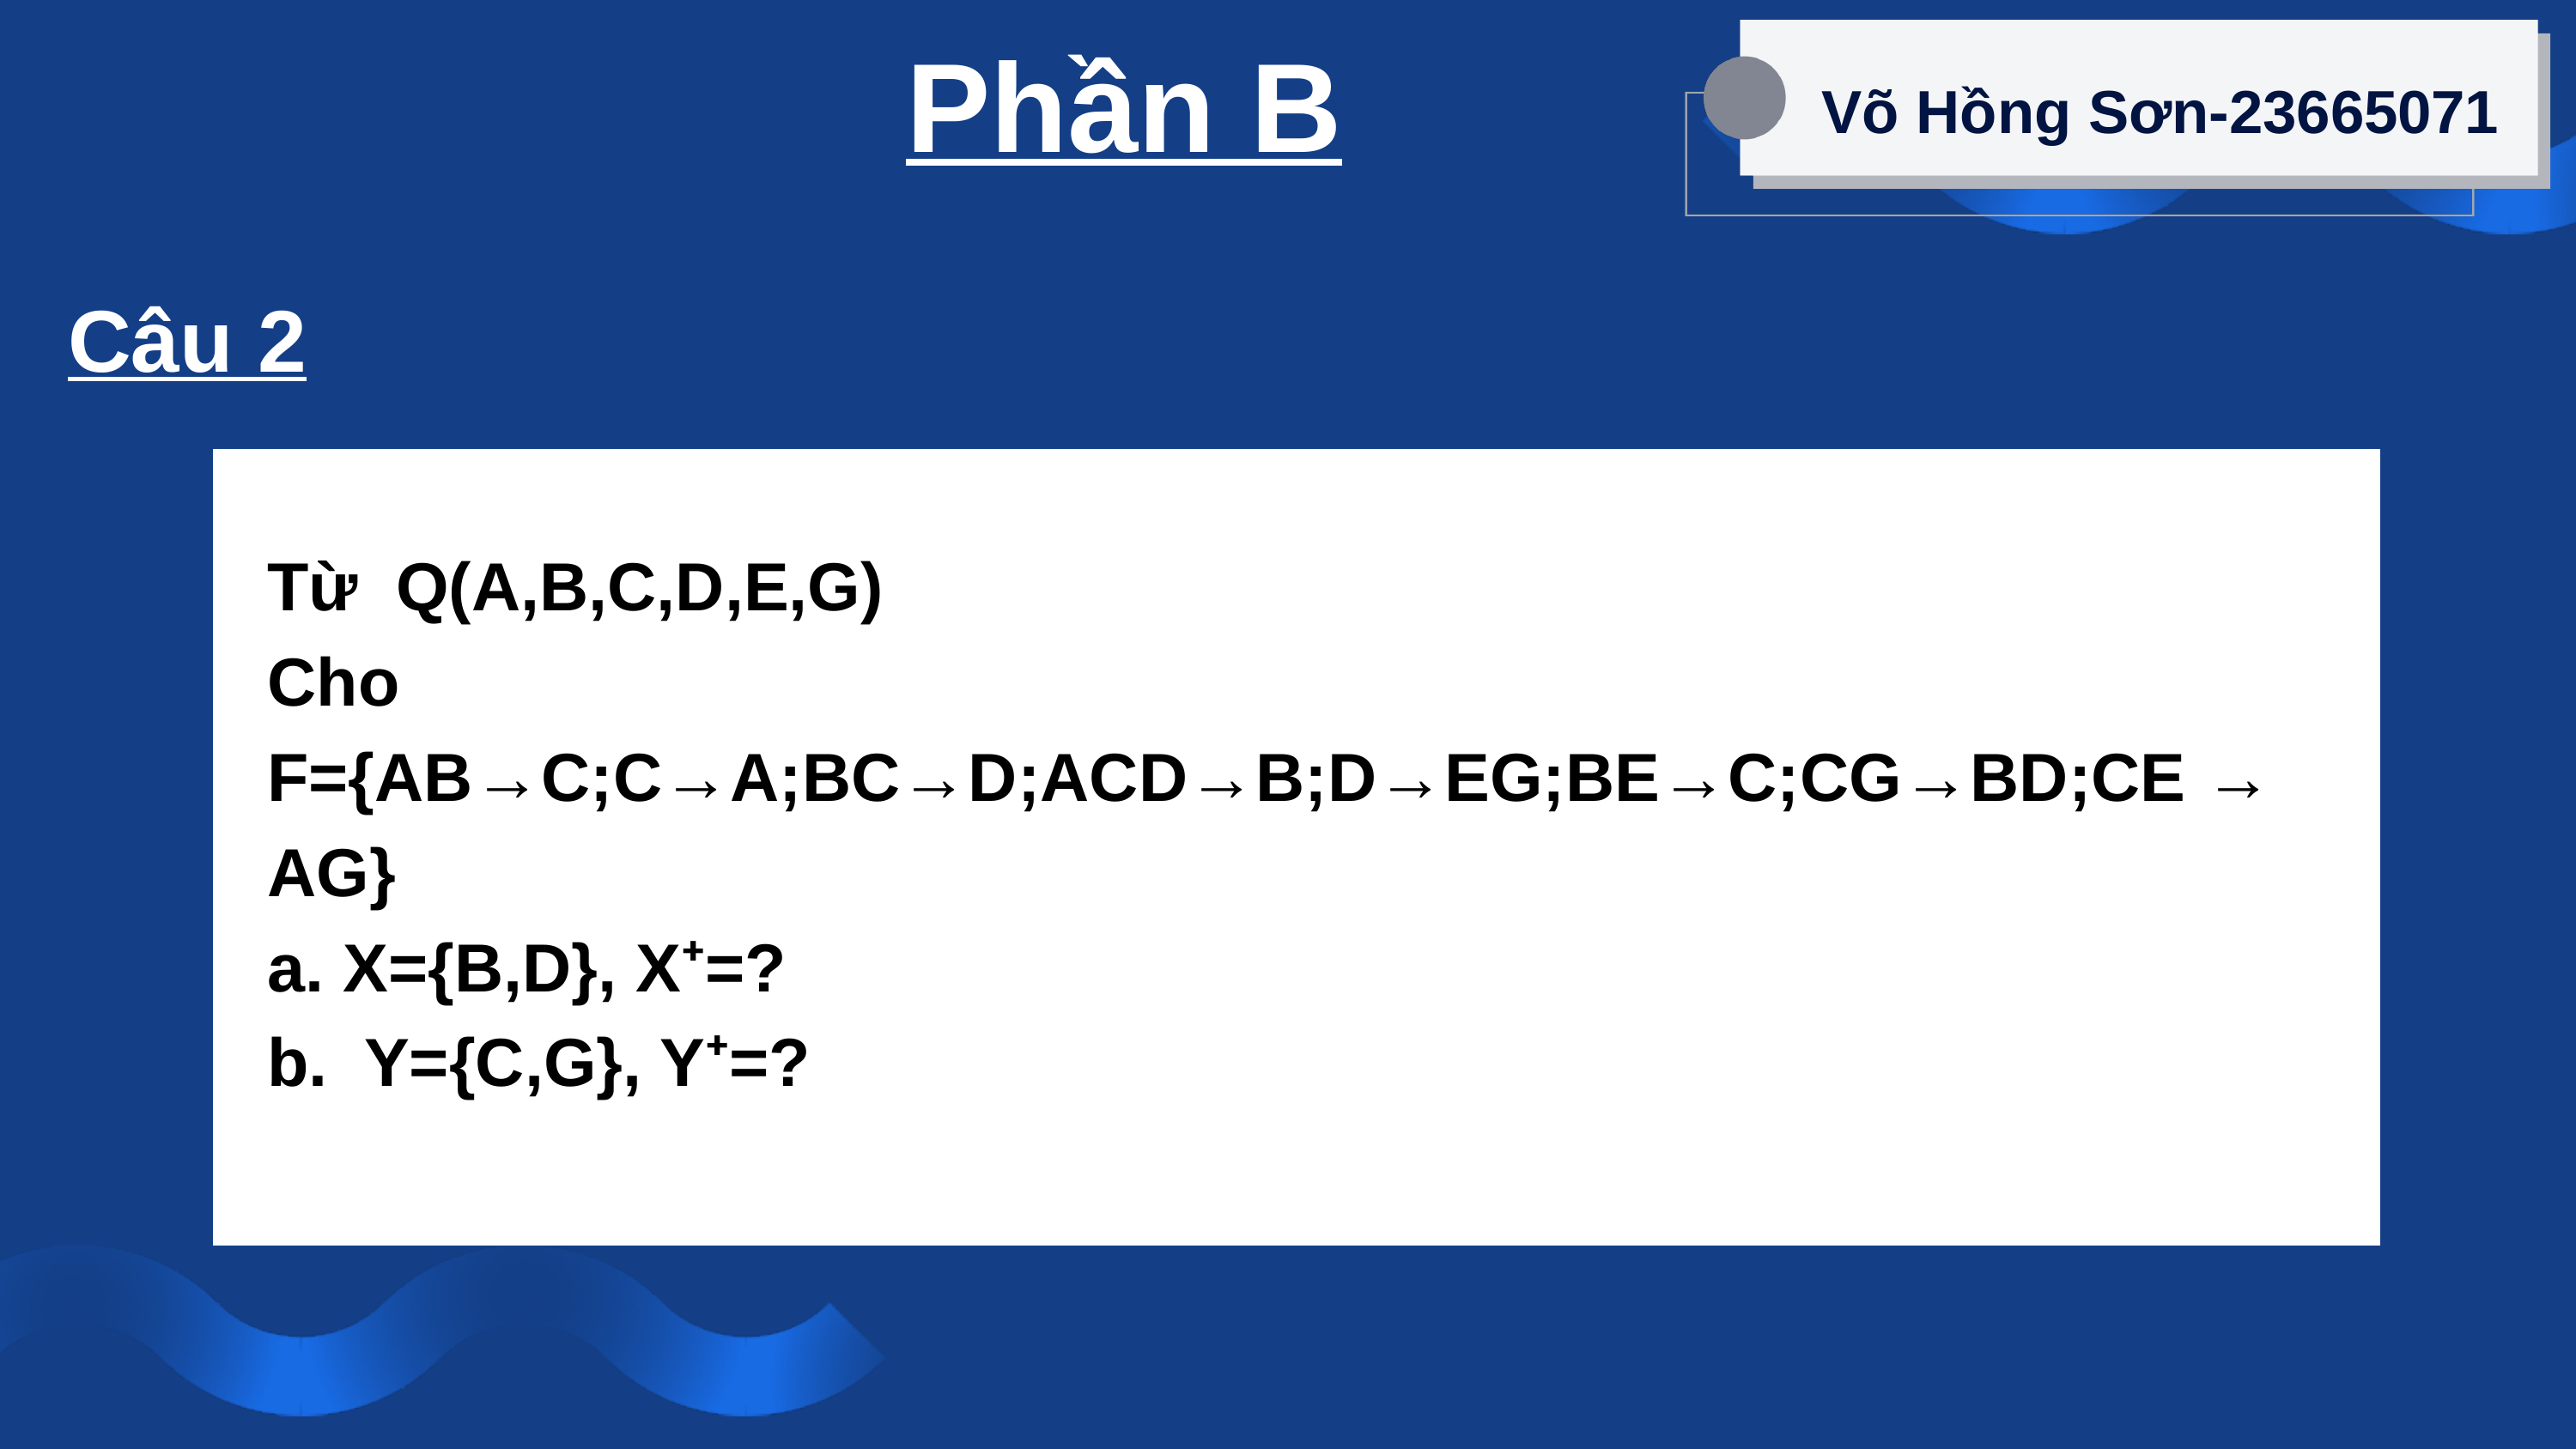

Phần B

Võ Hồng Sơn-23665071

Câu 2

Từ  Q(A,B,C,D,E,G)
Cho
F={AB→C;C→A;BC→D;ACD→B;D→EG;BE→C;CG→BD;CE → AG}
a. X={B,D}, X⁺=?
b.  Y={C,G}, Y⁺=?